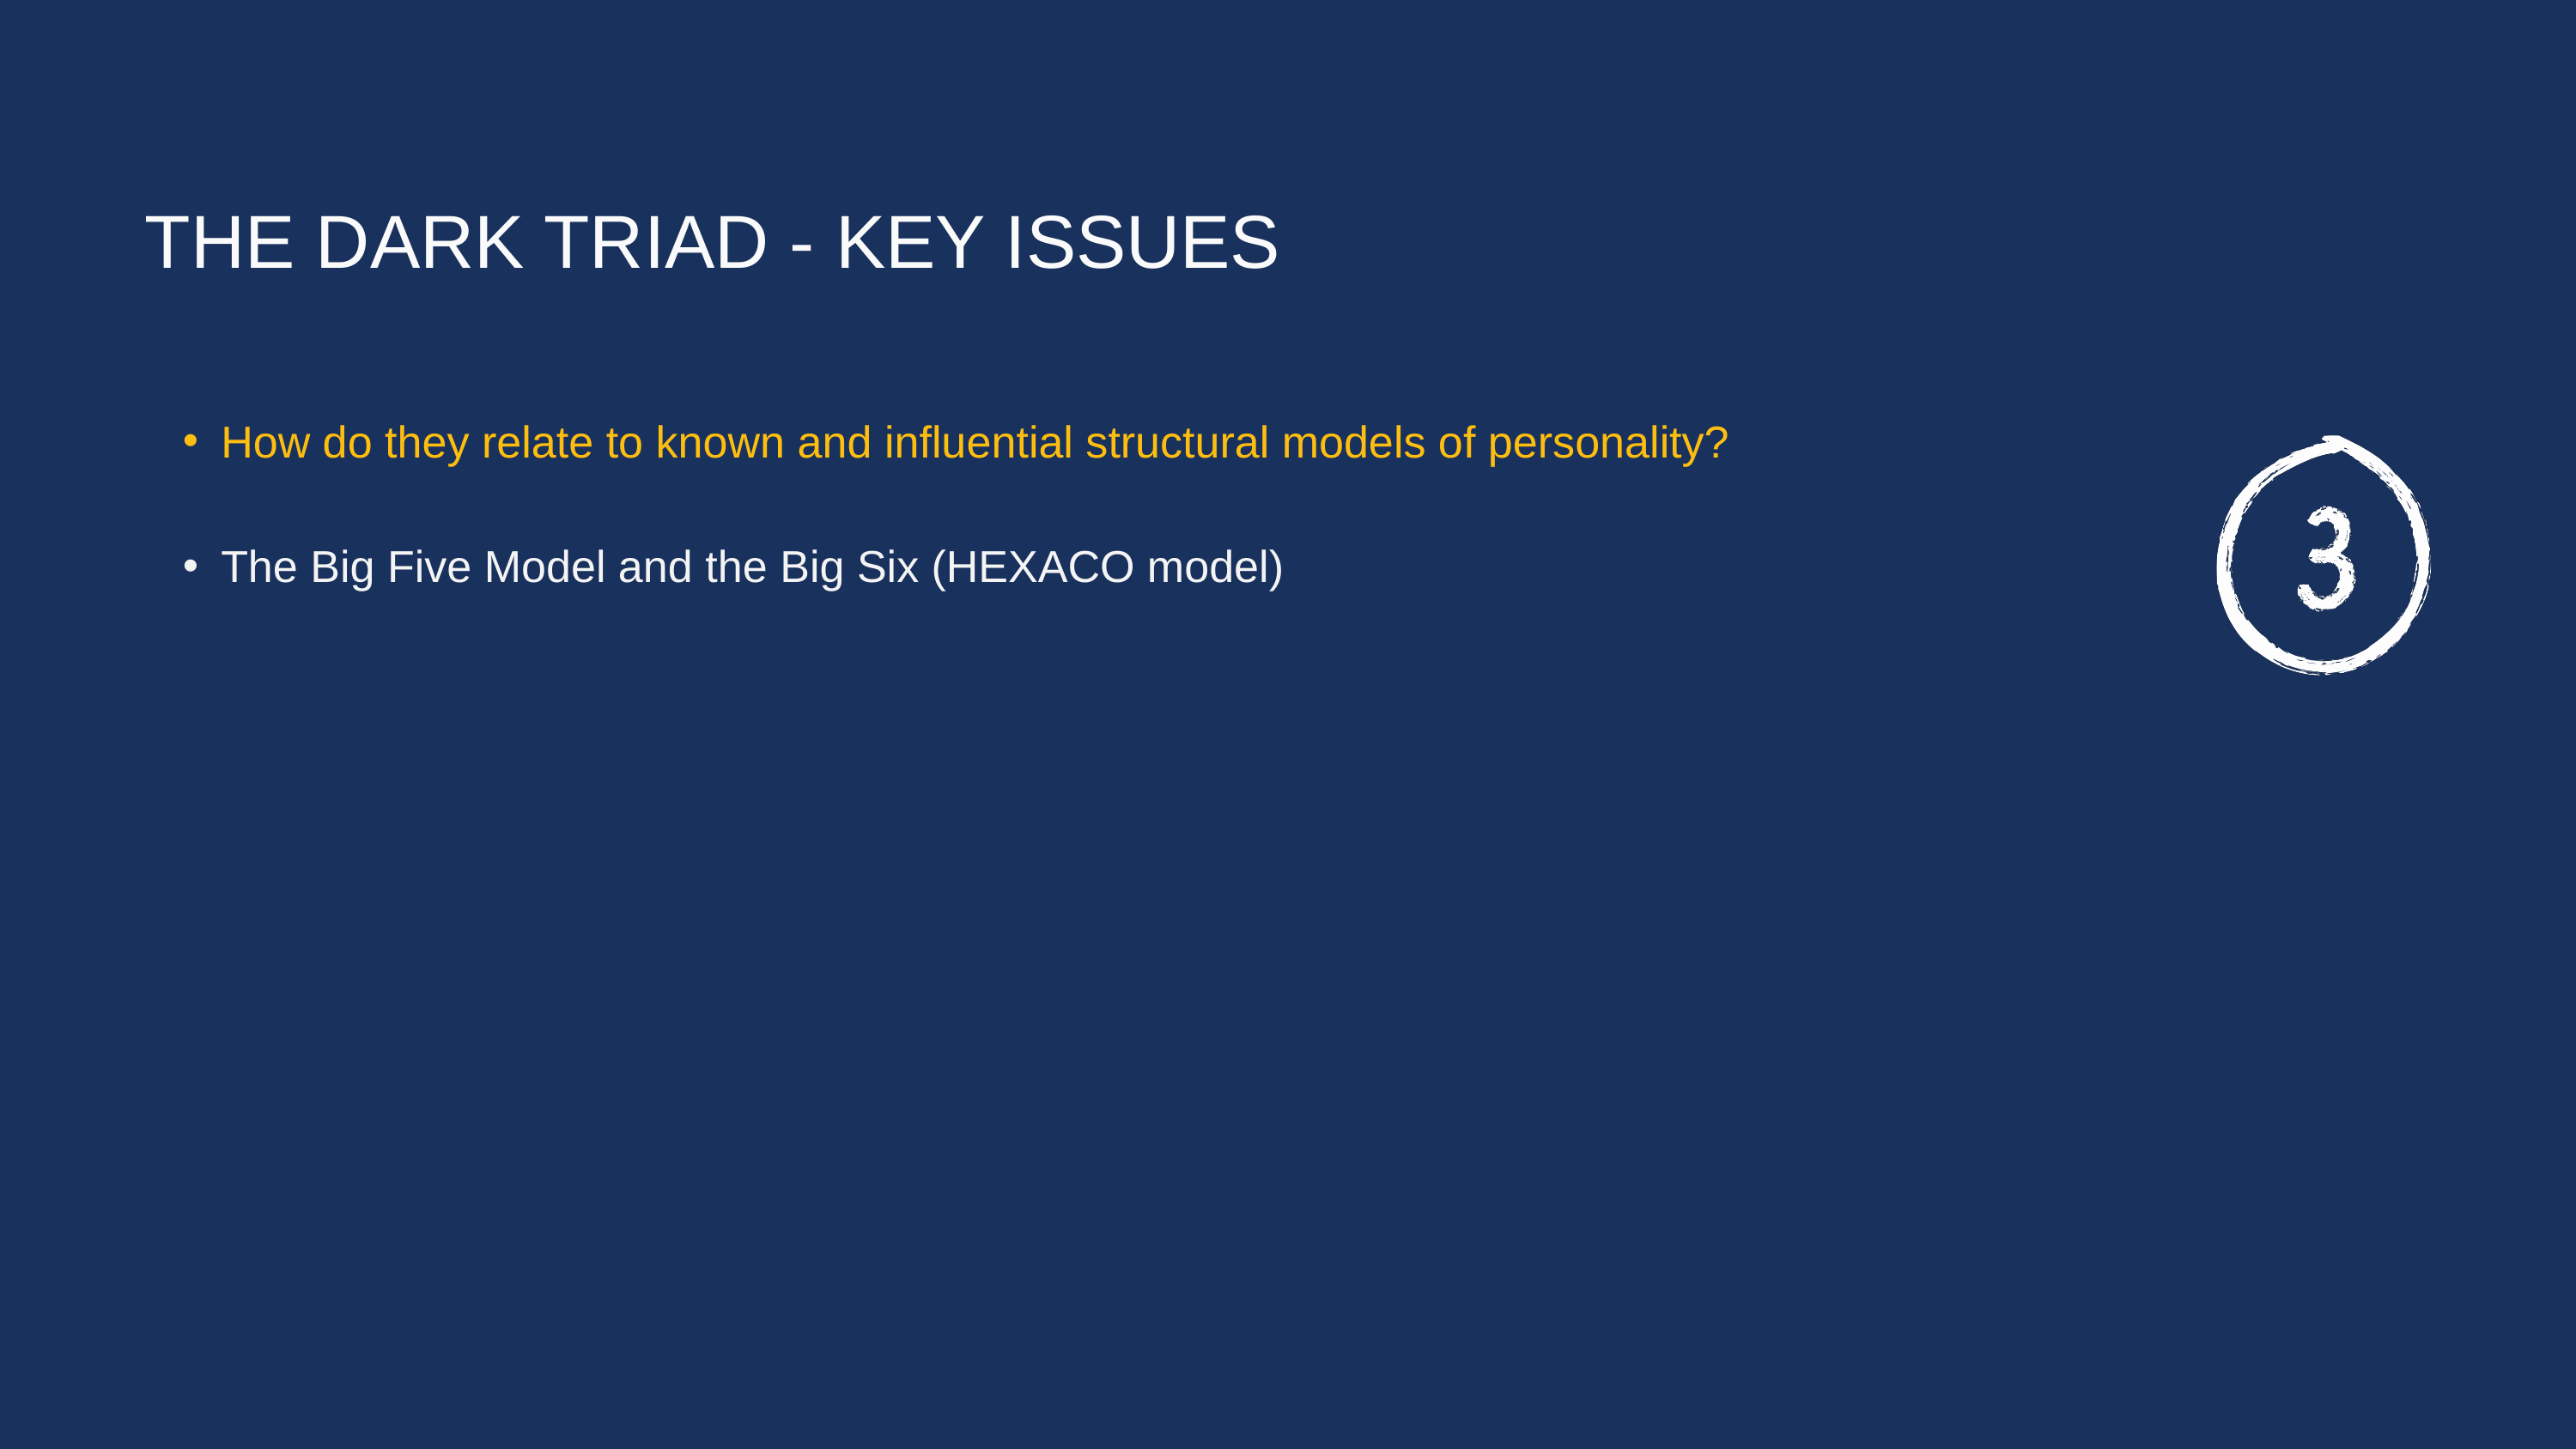

THE DARK TRIAD - KEY ISSUES
How do they relate to known and influential structural models of personality?

The Big Five Model and the Big Six (HEXACO model)